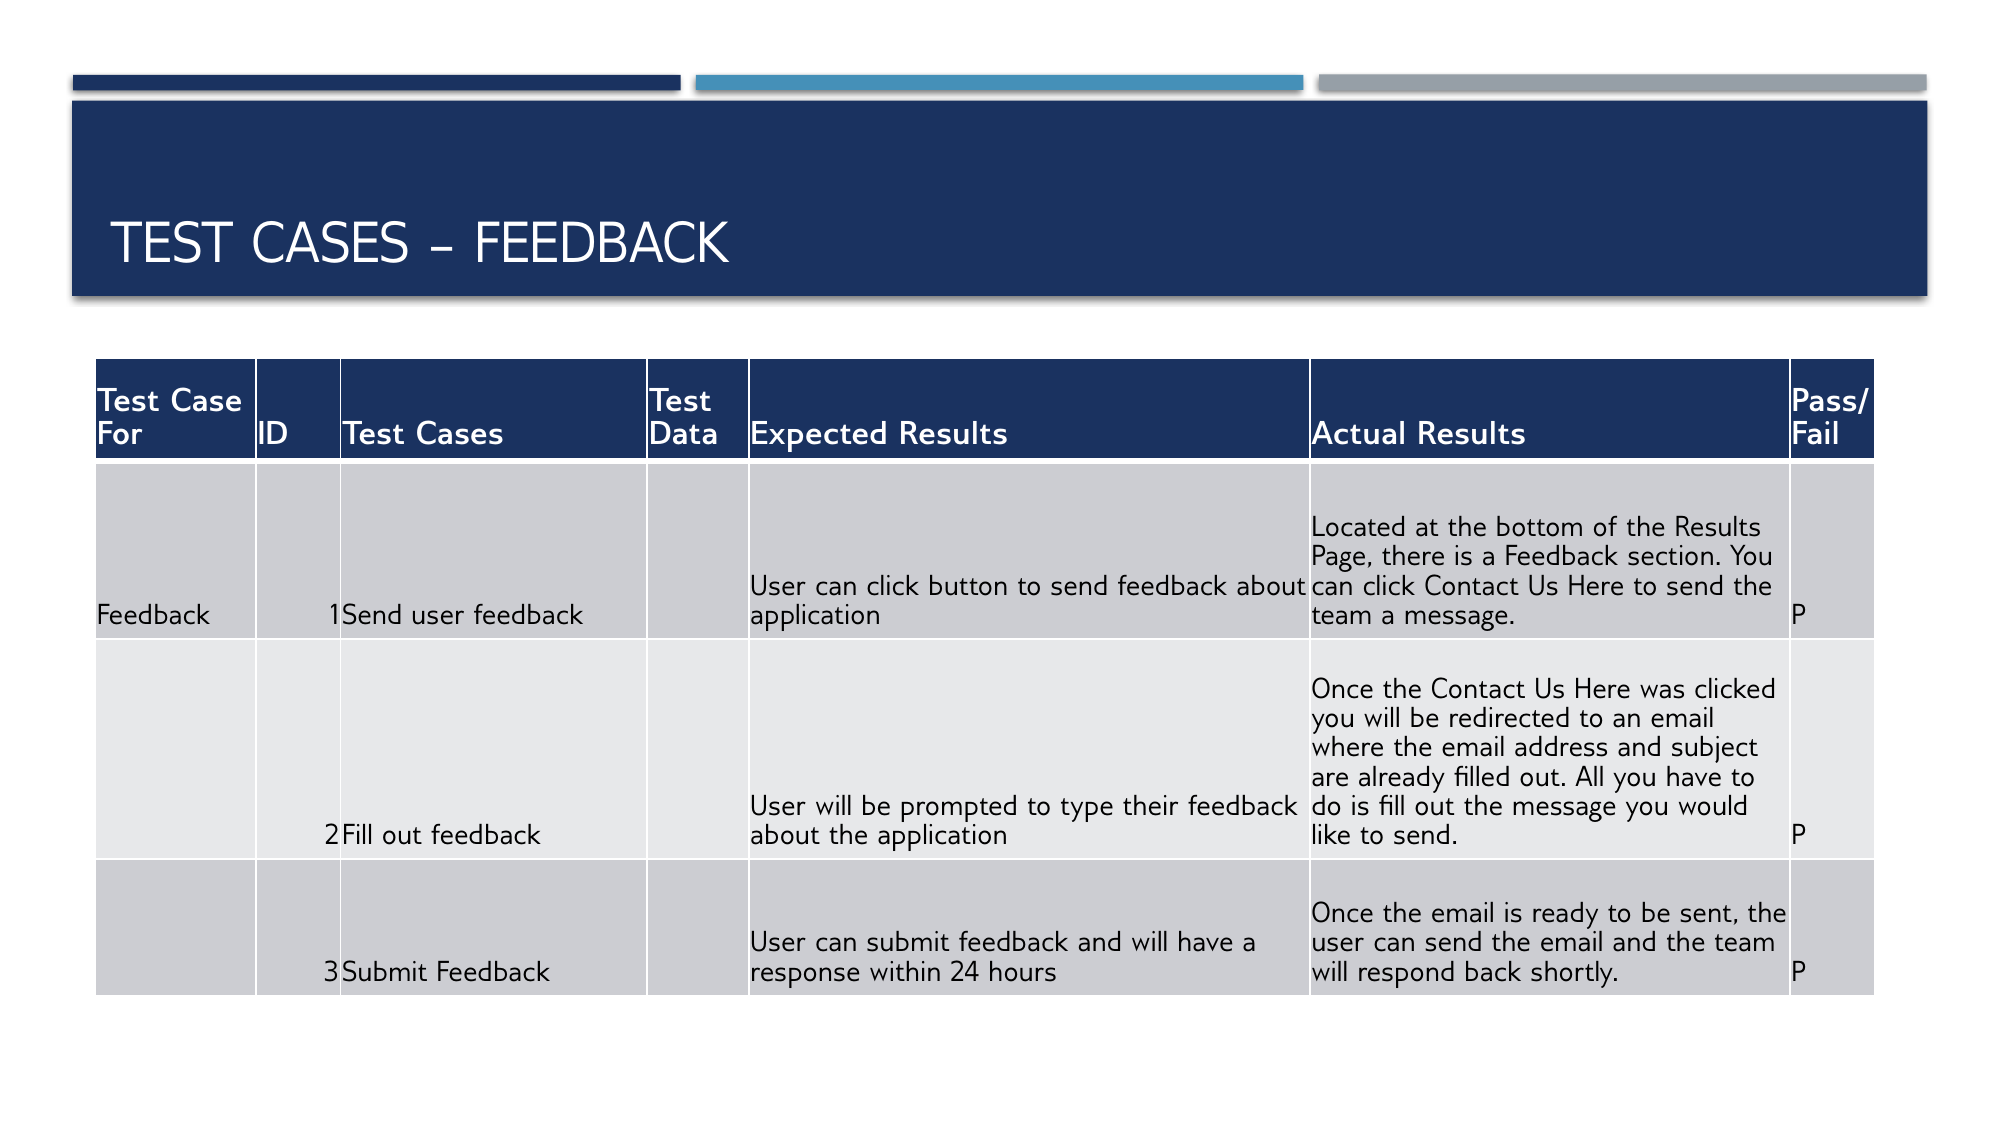

# Test cases – feedback
| Test Case For | ID | Test Cases | Test Data | Expected Results | Actual Results | Pass/Fail |
| --- | --- | --- | --- | --- | --- | --- |
| Feedback | 1 | Send user feedback |  | User can click button to send feedback about application | Located at the bottom of the Results Page, there is a Feedback section. You can click Contact Us Here to send the team a message. | P |
|  | 2 | Fill out feedback |  | User will be prompted to type their feedback about the application | Once the Contact Us Here was clicked you will be redirected to an email where the email address and subject are already filled out. All you have to do is fill out the message you would like to send. | P |
|  | 3 | Submit Feedback |  | User can submit feedback and will have a response within 24 hours | Once the email is ready to be sent, the user can send the email and the team will respond back shortly. | P |